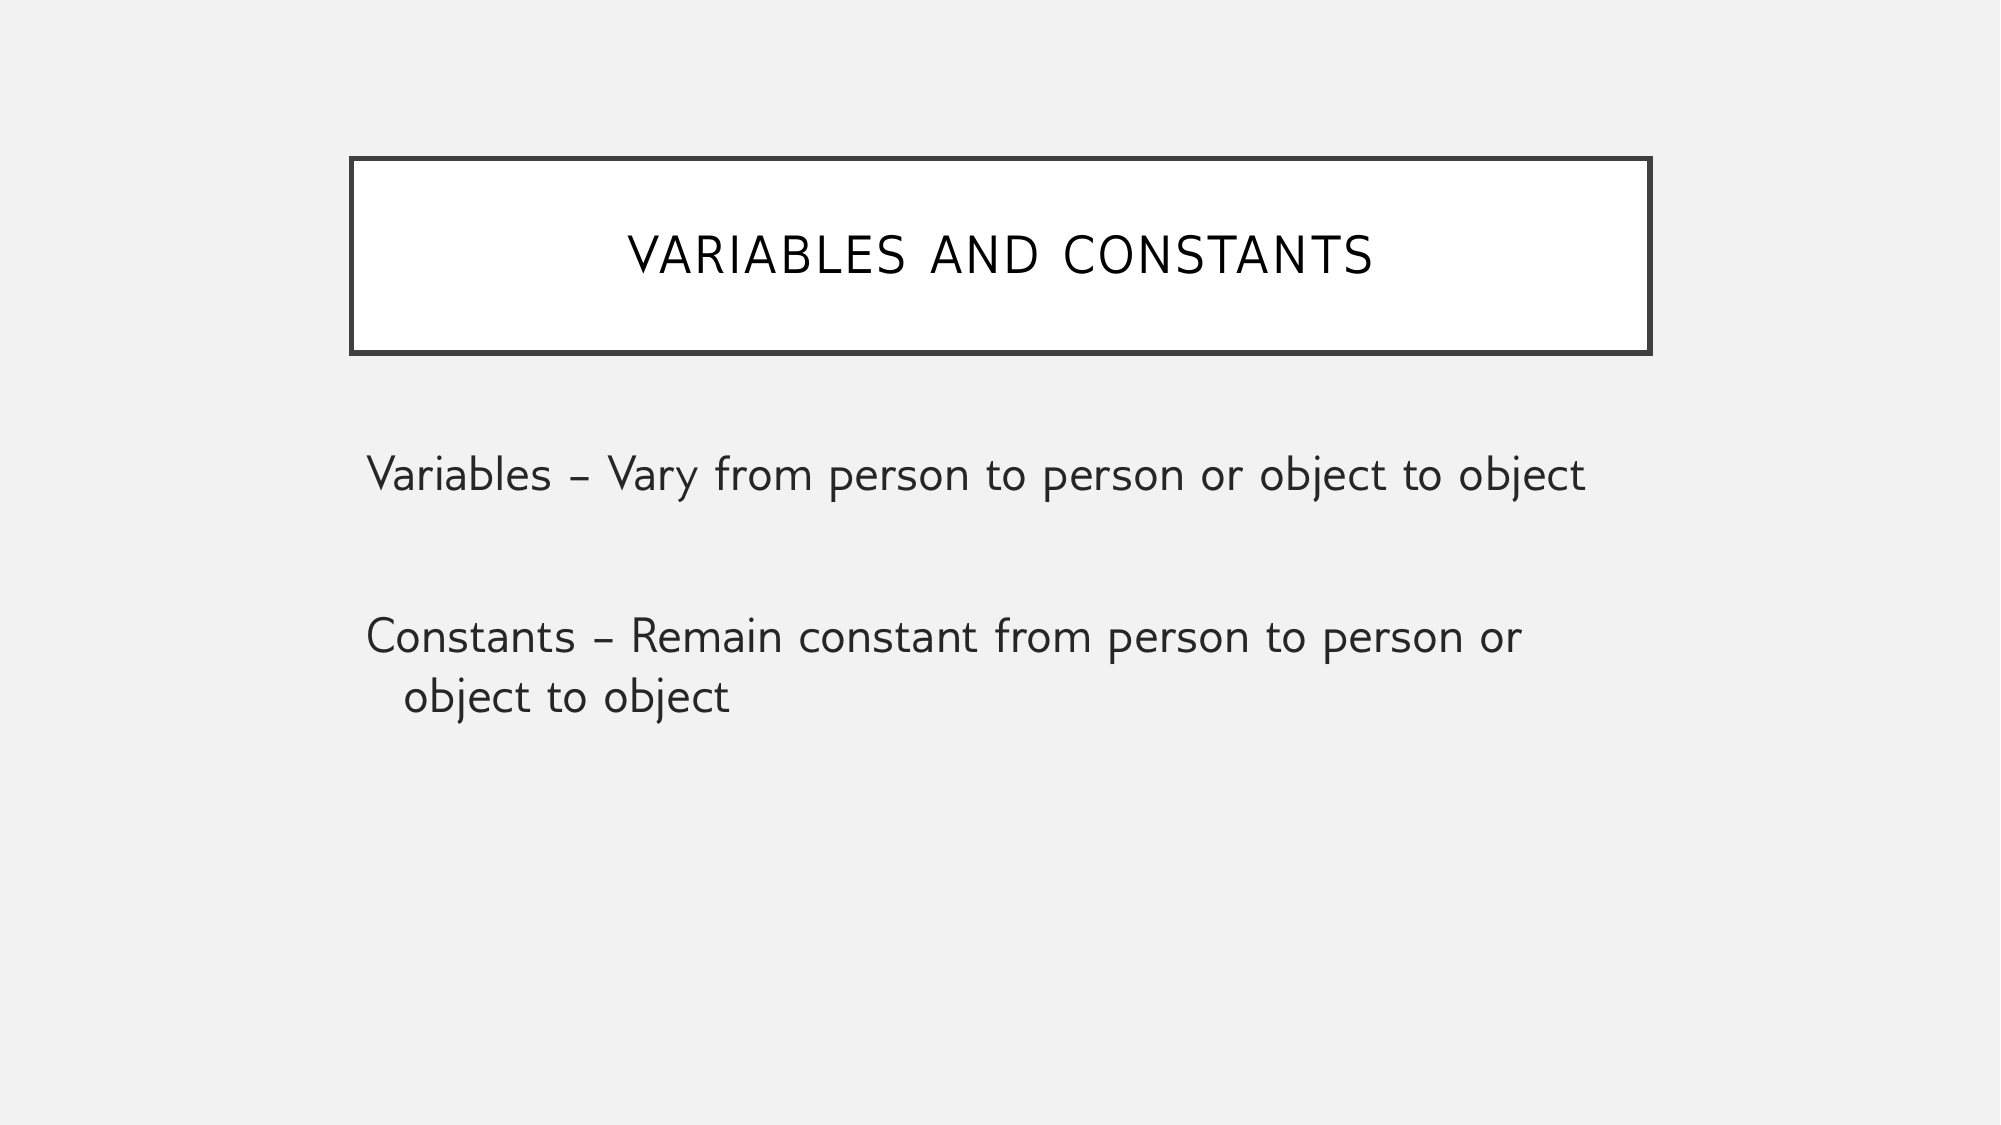

# Variables and Constants
Variables – Vary from person to person or object to object

Constants – Remain constant from person to person or object to object